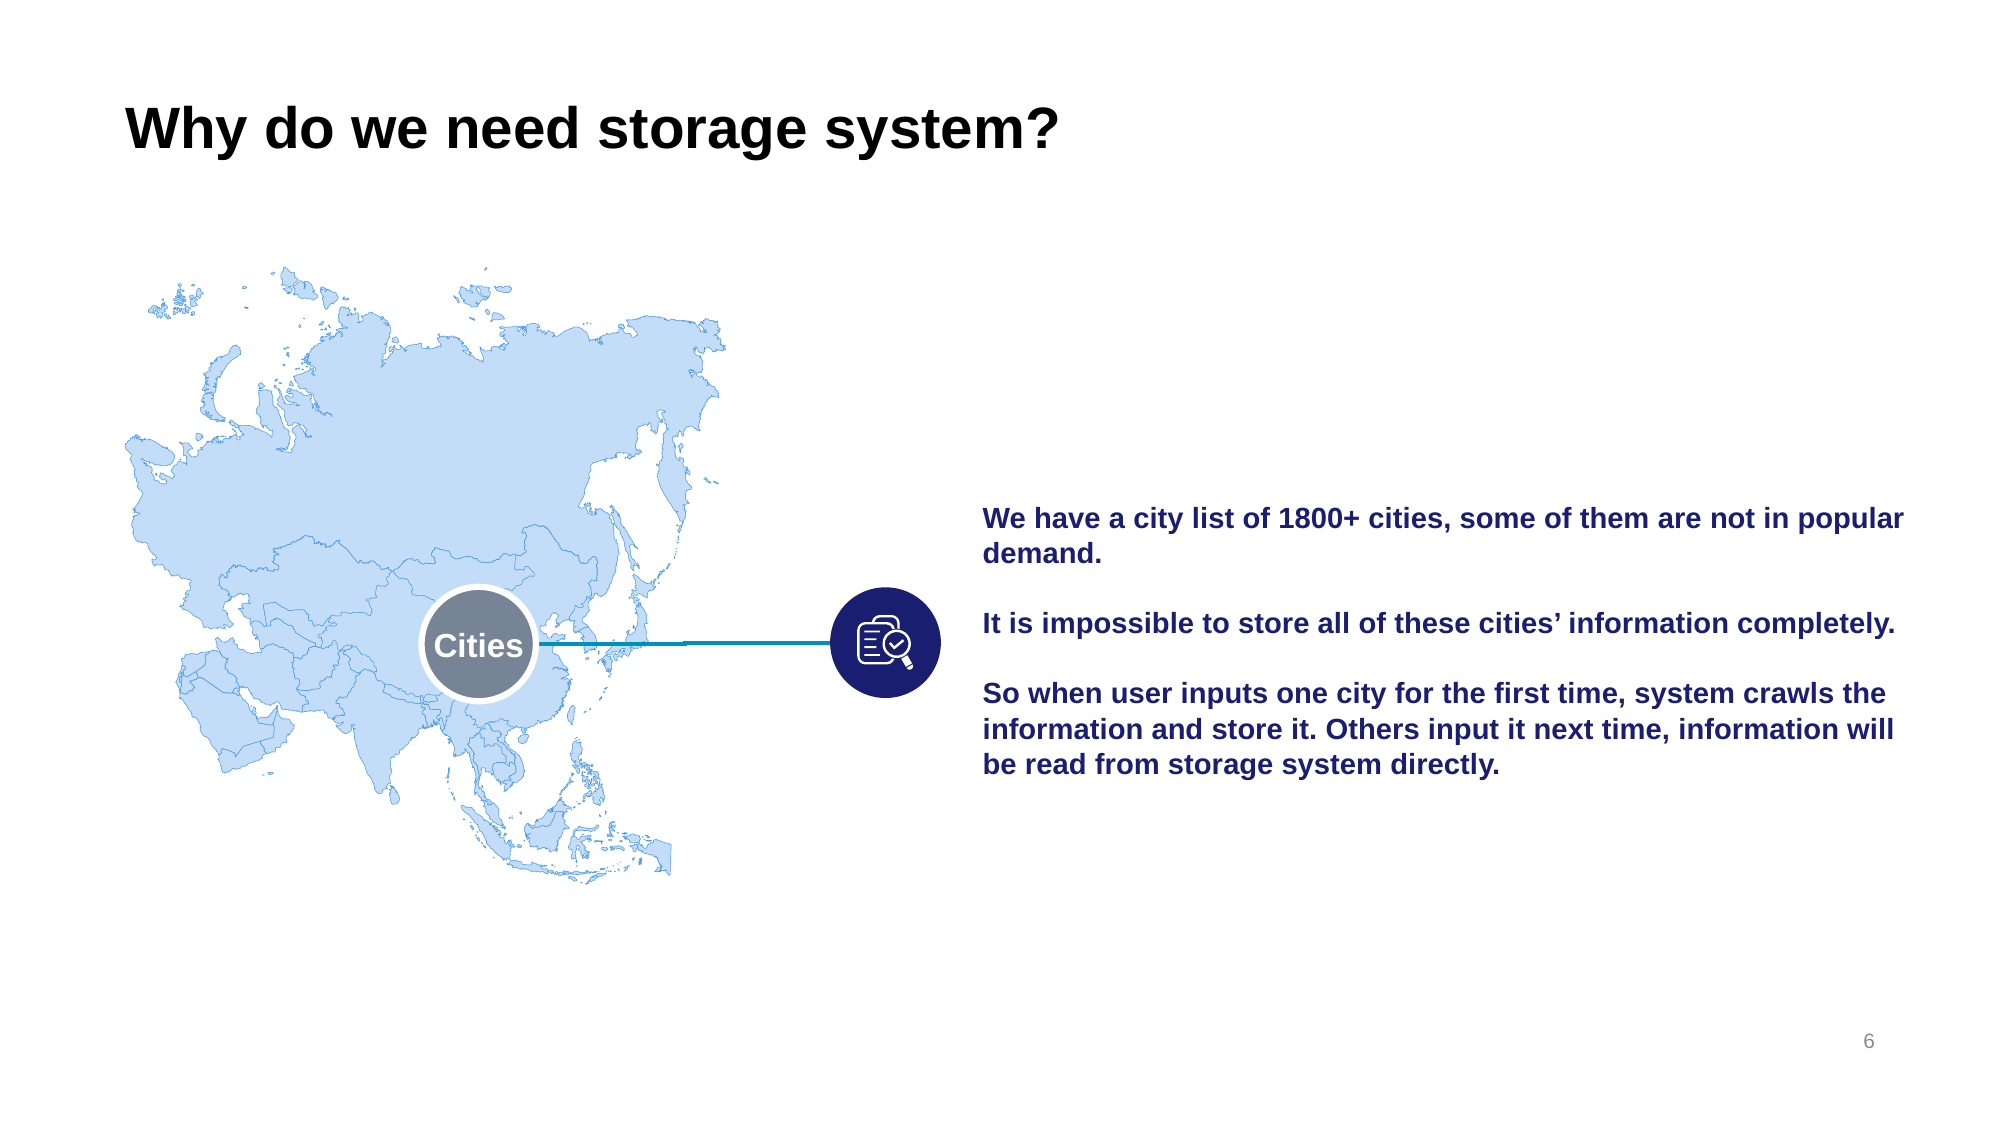

# Why do we need storage system?

We have a city list of 1800+ cities, some of them are not in popular demand.

It is impossible to store all of these cities’ information completely.

So when user inputs one city for the first time, system crawls the information and store it. Others input it next time, information will be read from storage system directly.

Cities

6